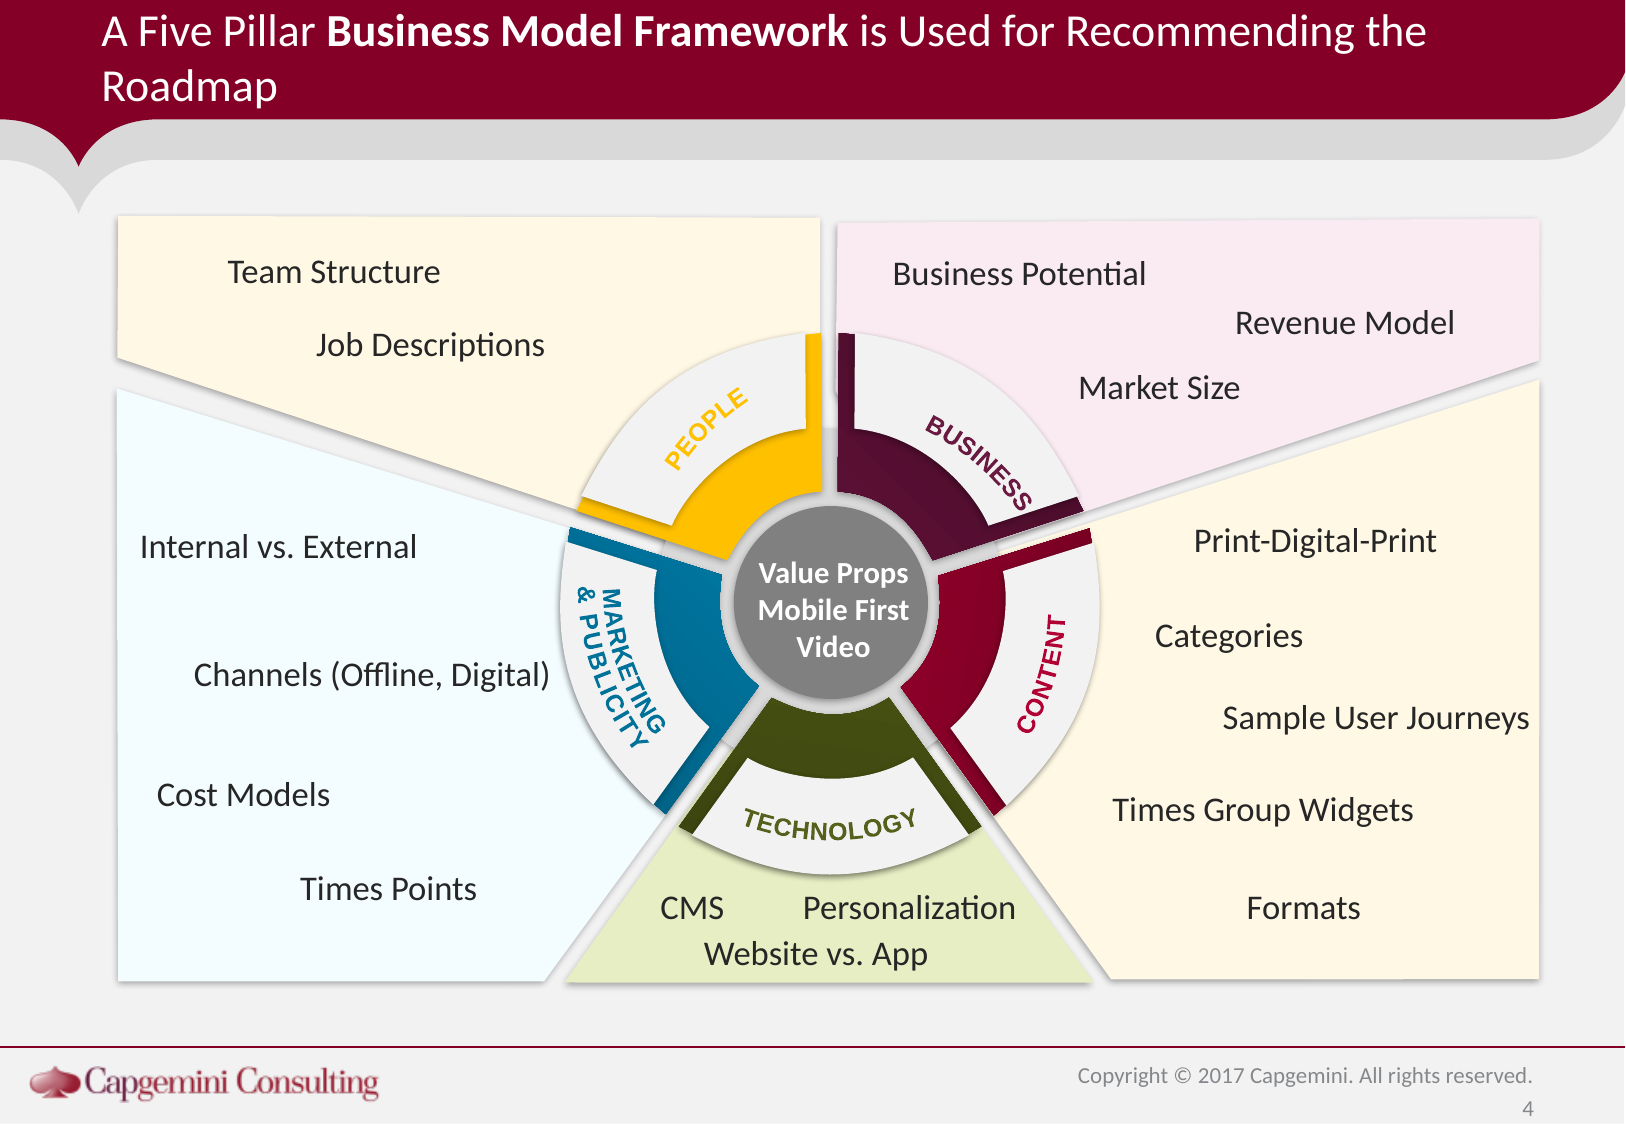

# A Five Pillar Business Model Framework is Used for Recommending the Roadmap

Team Structure
Business Potential
Revenue Model
Job Descriptions

PEOPLE
MARKETING
& PUBLICITY
Market Size

TECHNOLOGY
CONTENT

Print-Digital-Print
Internal vs. External

Value Props
Mobile First
Video

Categories
Channels (Offline, Digital)

Sample User Journeys

Cost Models
Times Group Widgets
Times Points
CMS
Personalization
Formats
Website vs. App
BUSINESS
Copyright © 2017 Capgemini. All rights reserved.
4